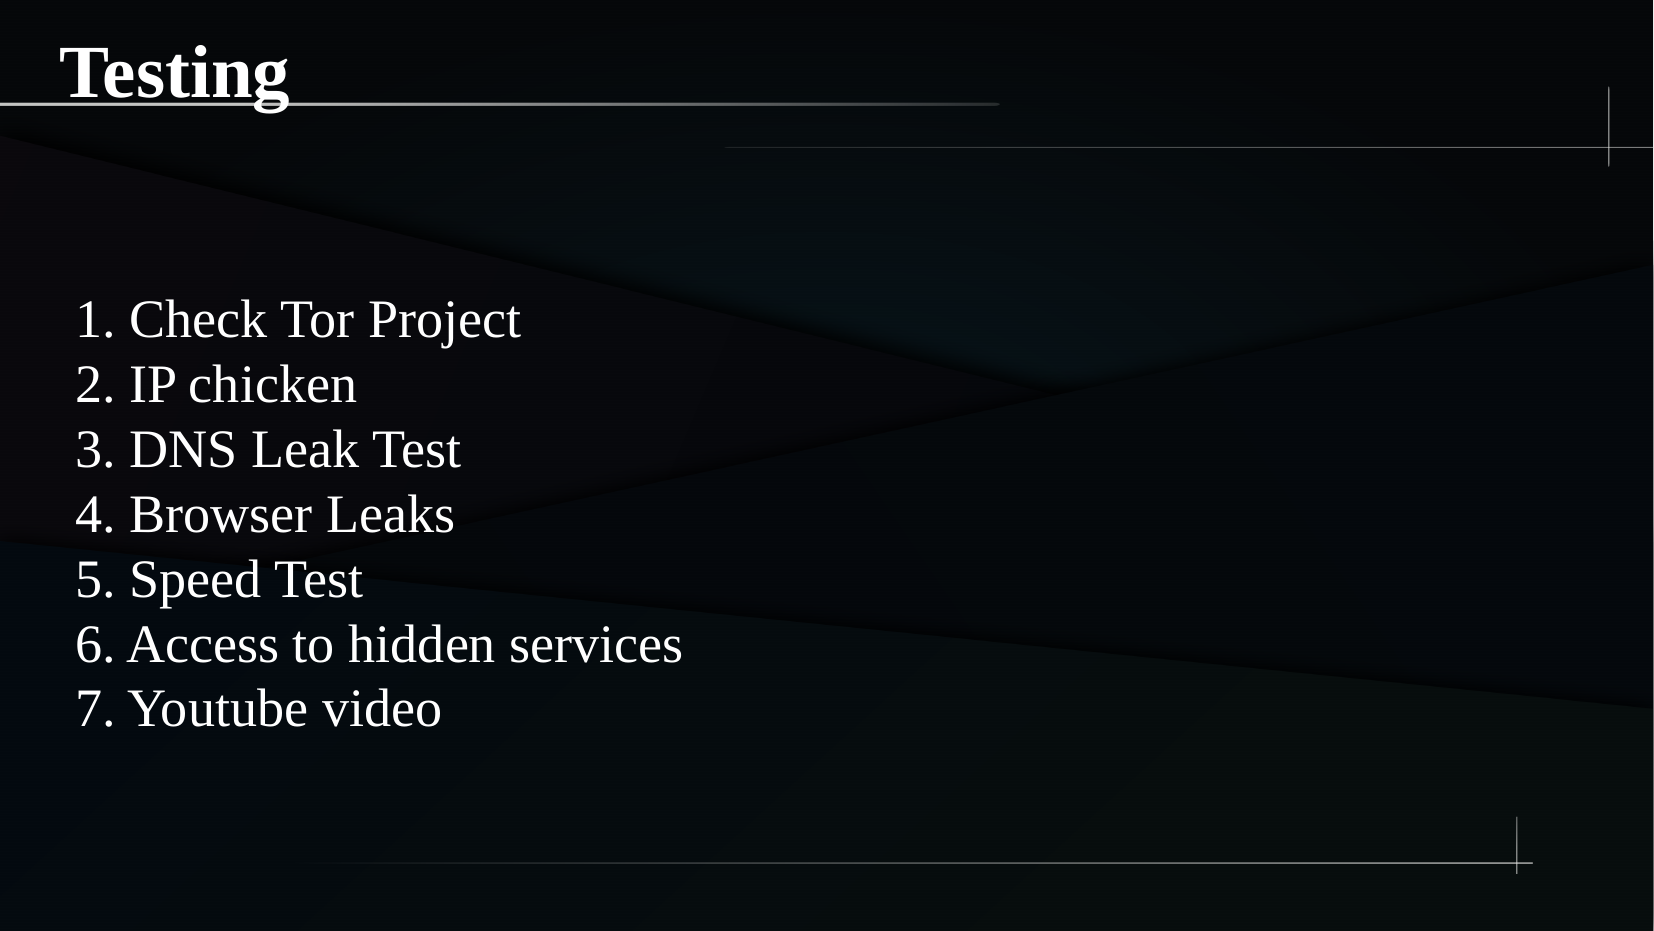

Testing
1. Check Tor Project
2. IP chicken
3. DNS Leak Test
4. Browser Leaks
5. Speed Test
6. Access to hidden services
7. Youtube video